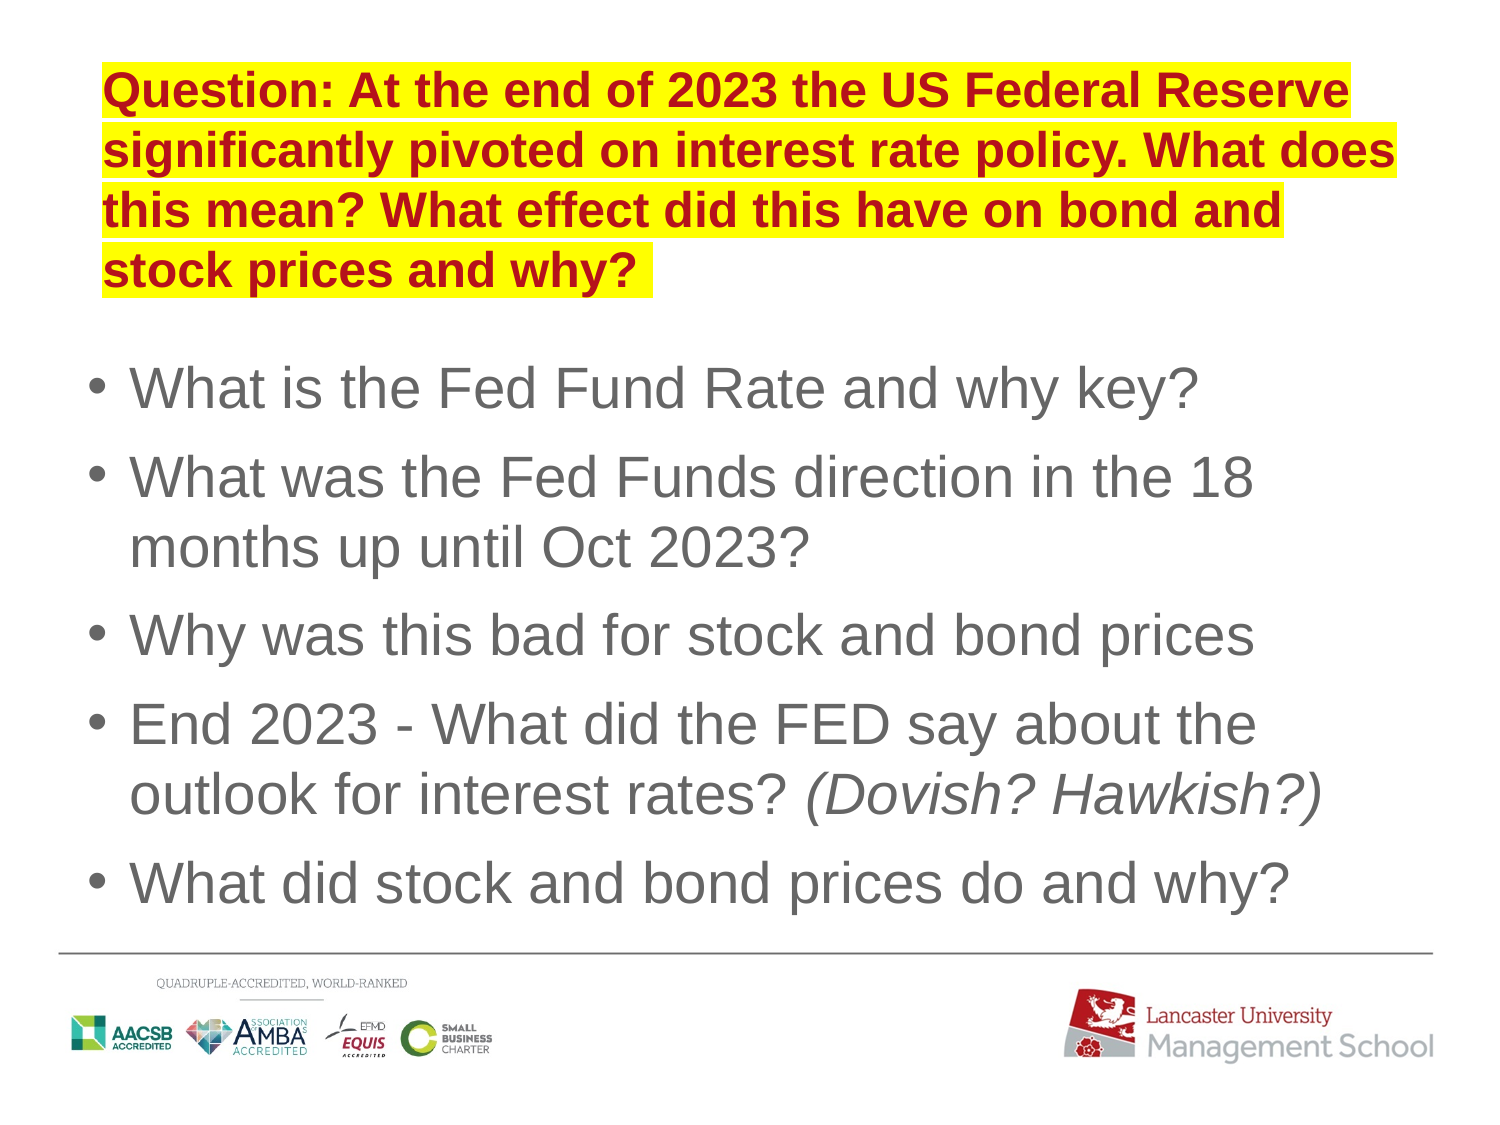

Question: At the end of 2023 the US Federal Reserve significantly pivoted on interest rate policy. What does this mean? What effect did this have on bond and stock prices and why?
What is the Fed Fund Rate and why key?
What was the Fed Funds direction in the 18 months up until Oct 2023?
Why was this bad for stock and bond prices
End 2023 - What did the FED say about the outlook for interest rates? (Dovish? Hawkish?)
What did stock and bond prices do and why?

If interest rates are going up or the Central Banking is talking about interest rates going up in the future = Hawkish